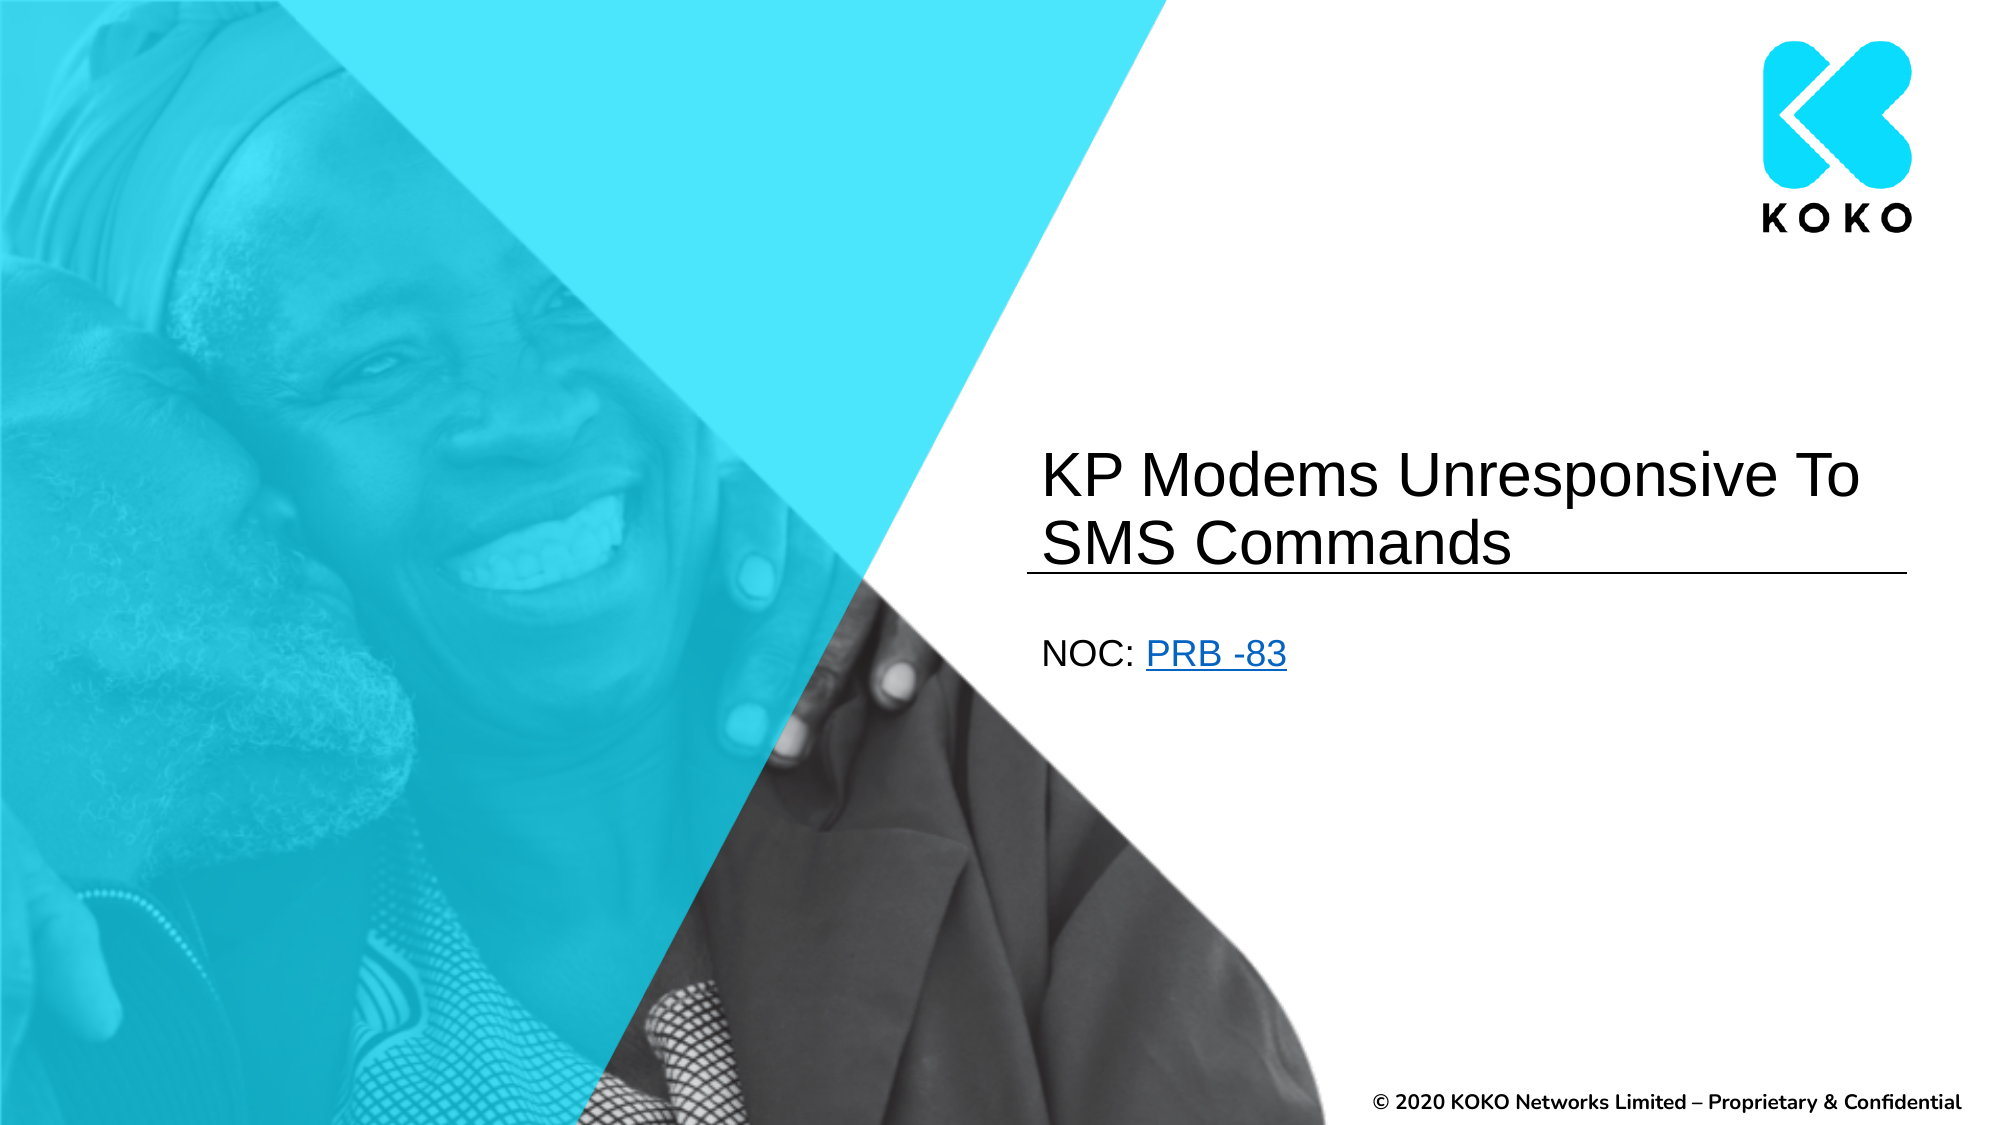

# KP Modems Unresponsive To SMS Commands
NOC: PRB -83